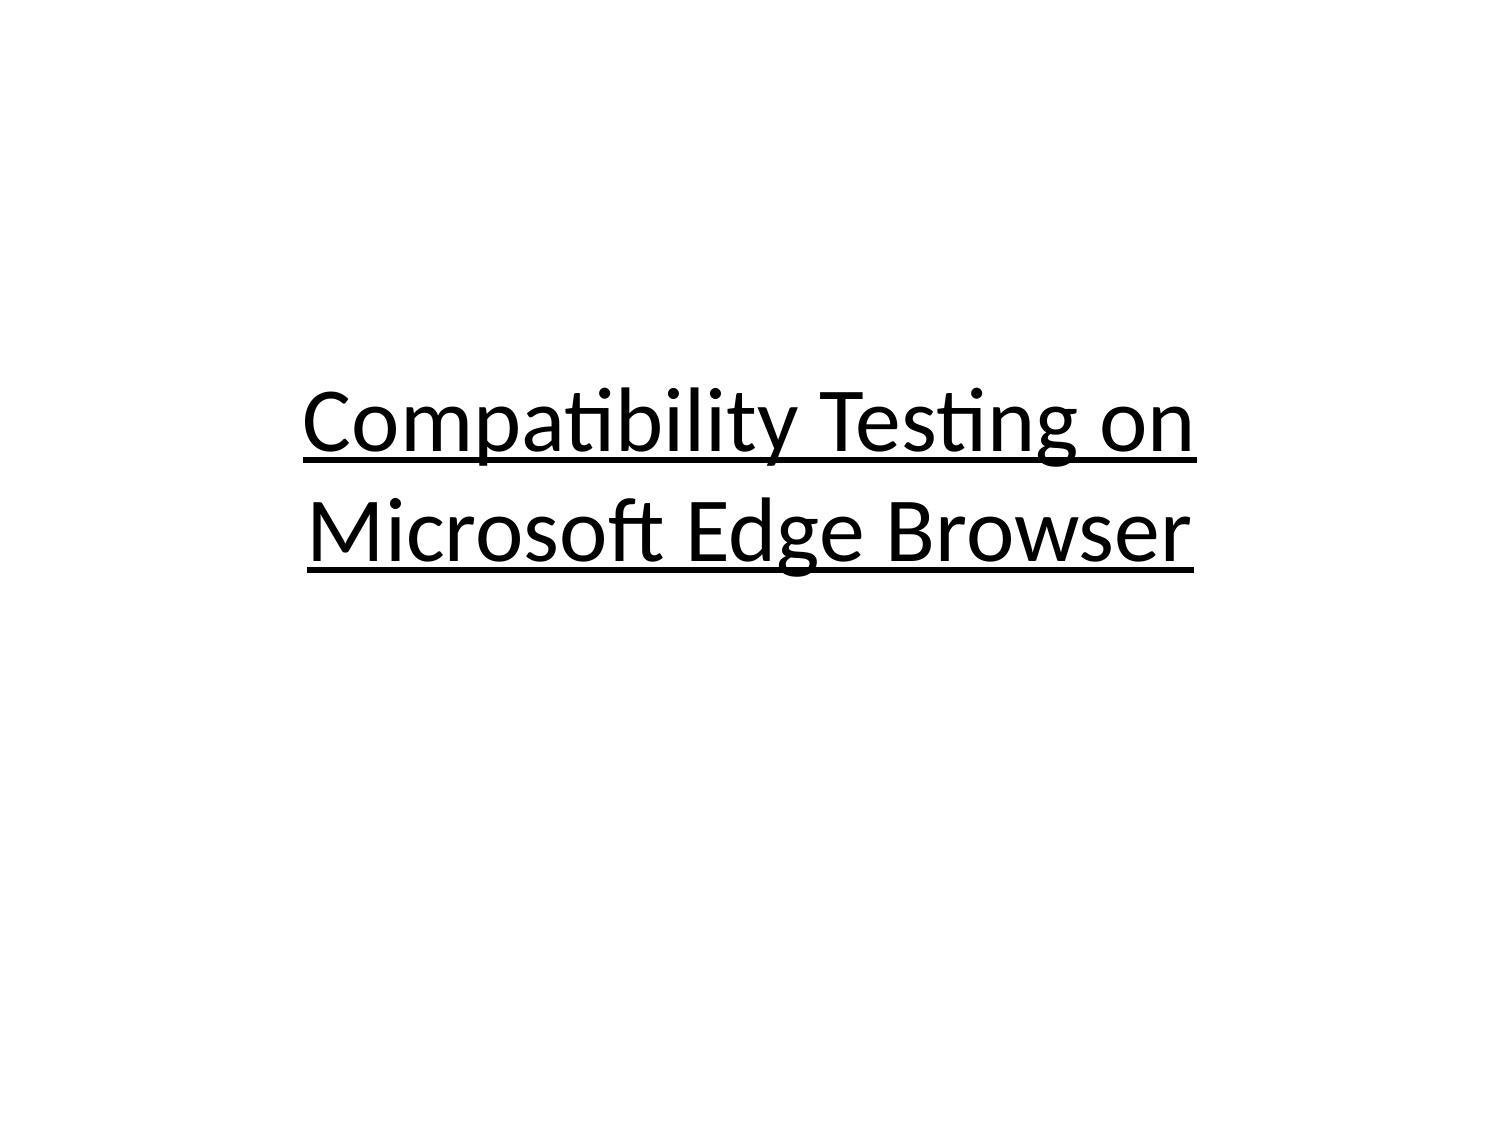

# Compatibility Testing on Microsoft Edge Browser